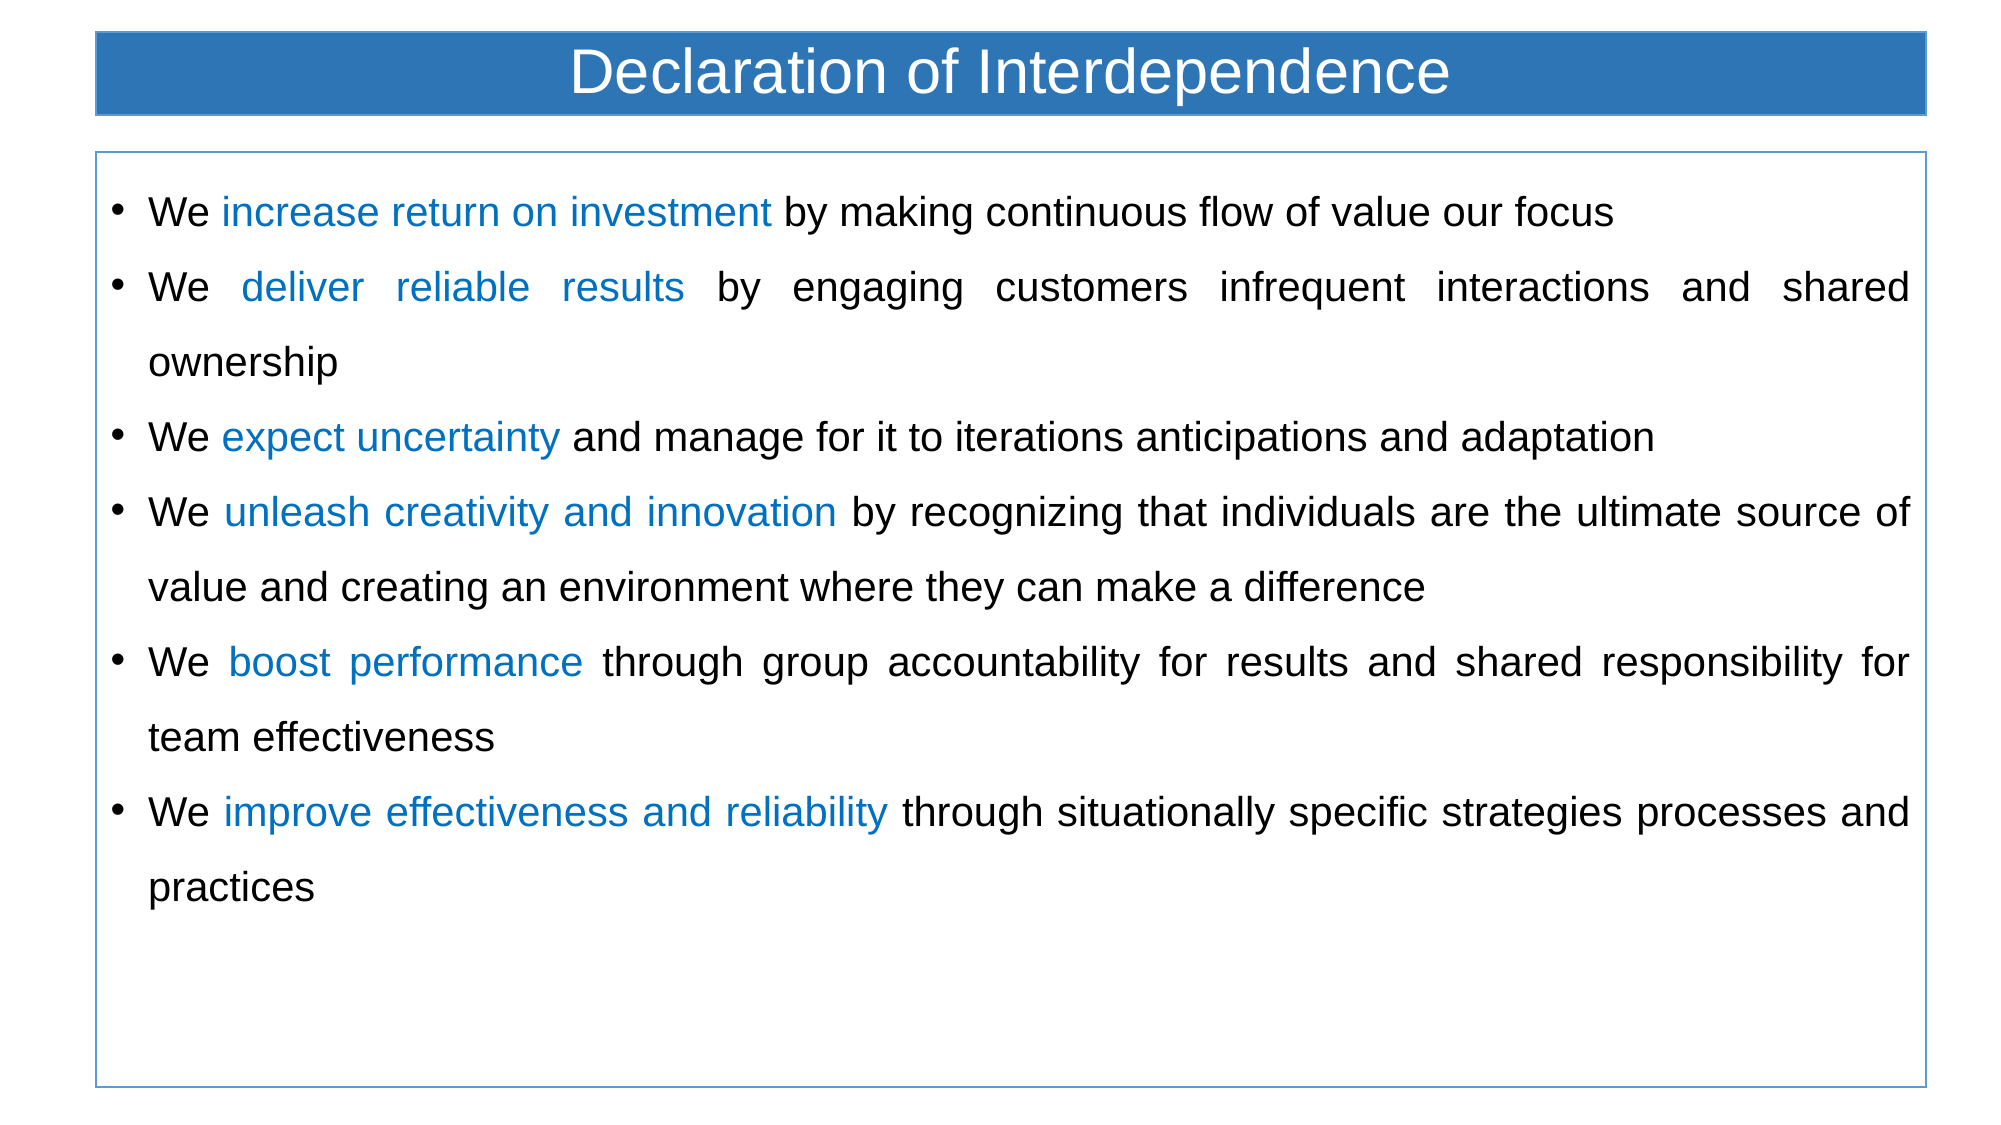

# Declaration of Interdependence
We increase return on investment by making continuous flow of value our focus
We deliver reliable results by engaging customers infrequent interactions and shared ownership
We expect uncertainty and manage for it to iterations anticipations and adaptation
We unleash creativity and innovation by recognizing that individuals are the ultimate source of value and creating an environment where they can make a difference
We boost performance through group accountability for results and shared responsibility for team effectiveness
We improve effectiveness and reliability through situationally specific strategies processes and practices